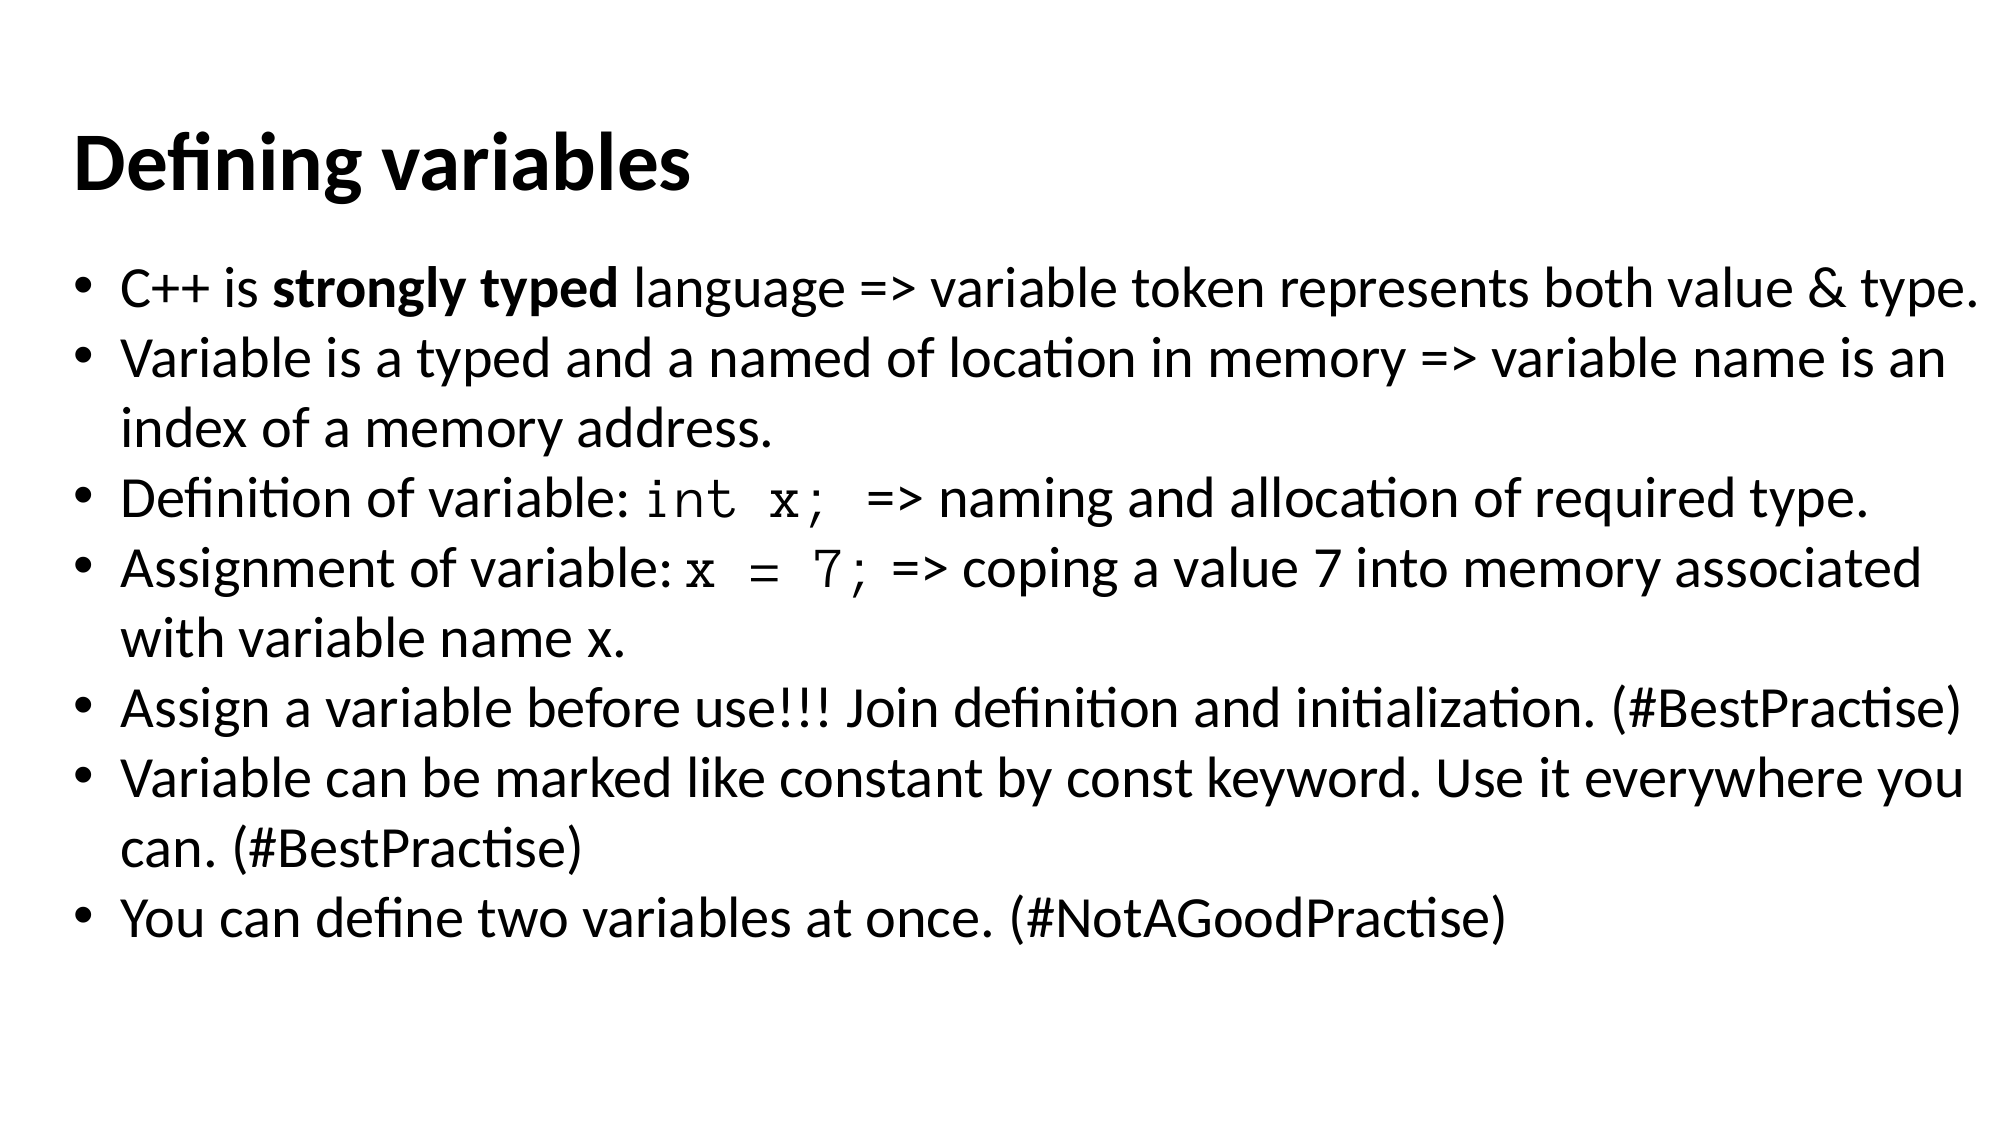

Defining variables
C++ is strongly typed language => variable token represents both value & type.
Variable is a typed and a named of location in memory => variable name is an index of a memory address.
Definition of variable: int x; => naming and allocation of required type.
Assignment of variable: x = 7; => coping a value 7 into memory associated with variable name x.
Assign a variable before use!!! Join definition and initialization. (#BestPractise)
Variable can be marked like constant by const keyword. Use it everywhere you can. (#BestPractise)
You can define two variables at once. (#NotAGoodPractise)